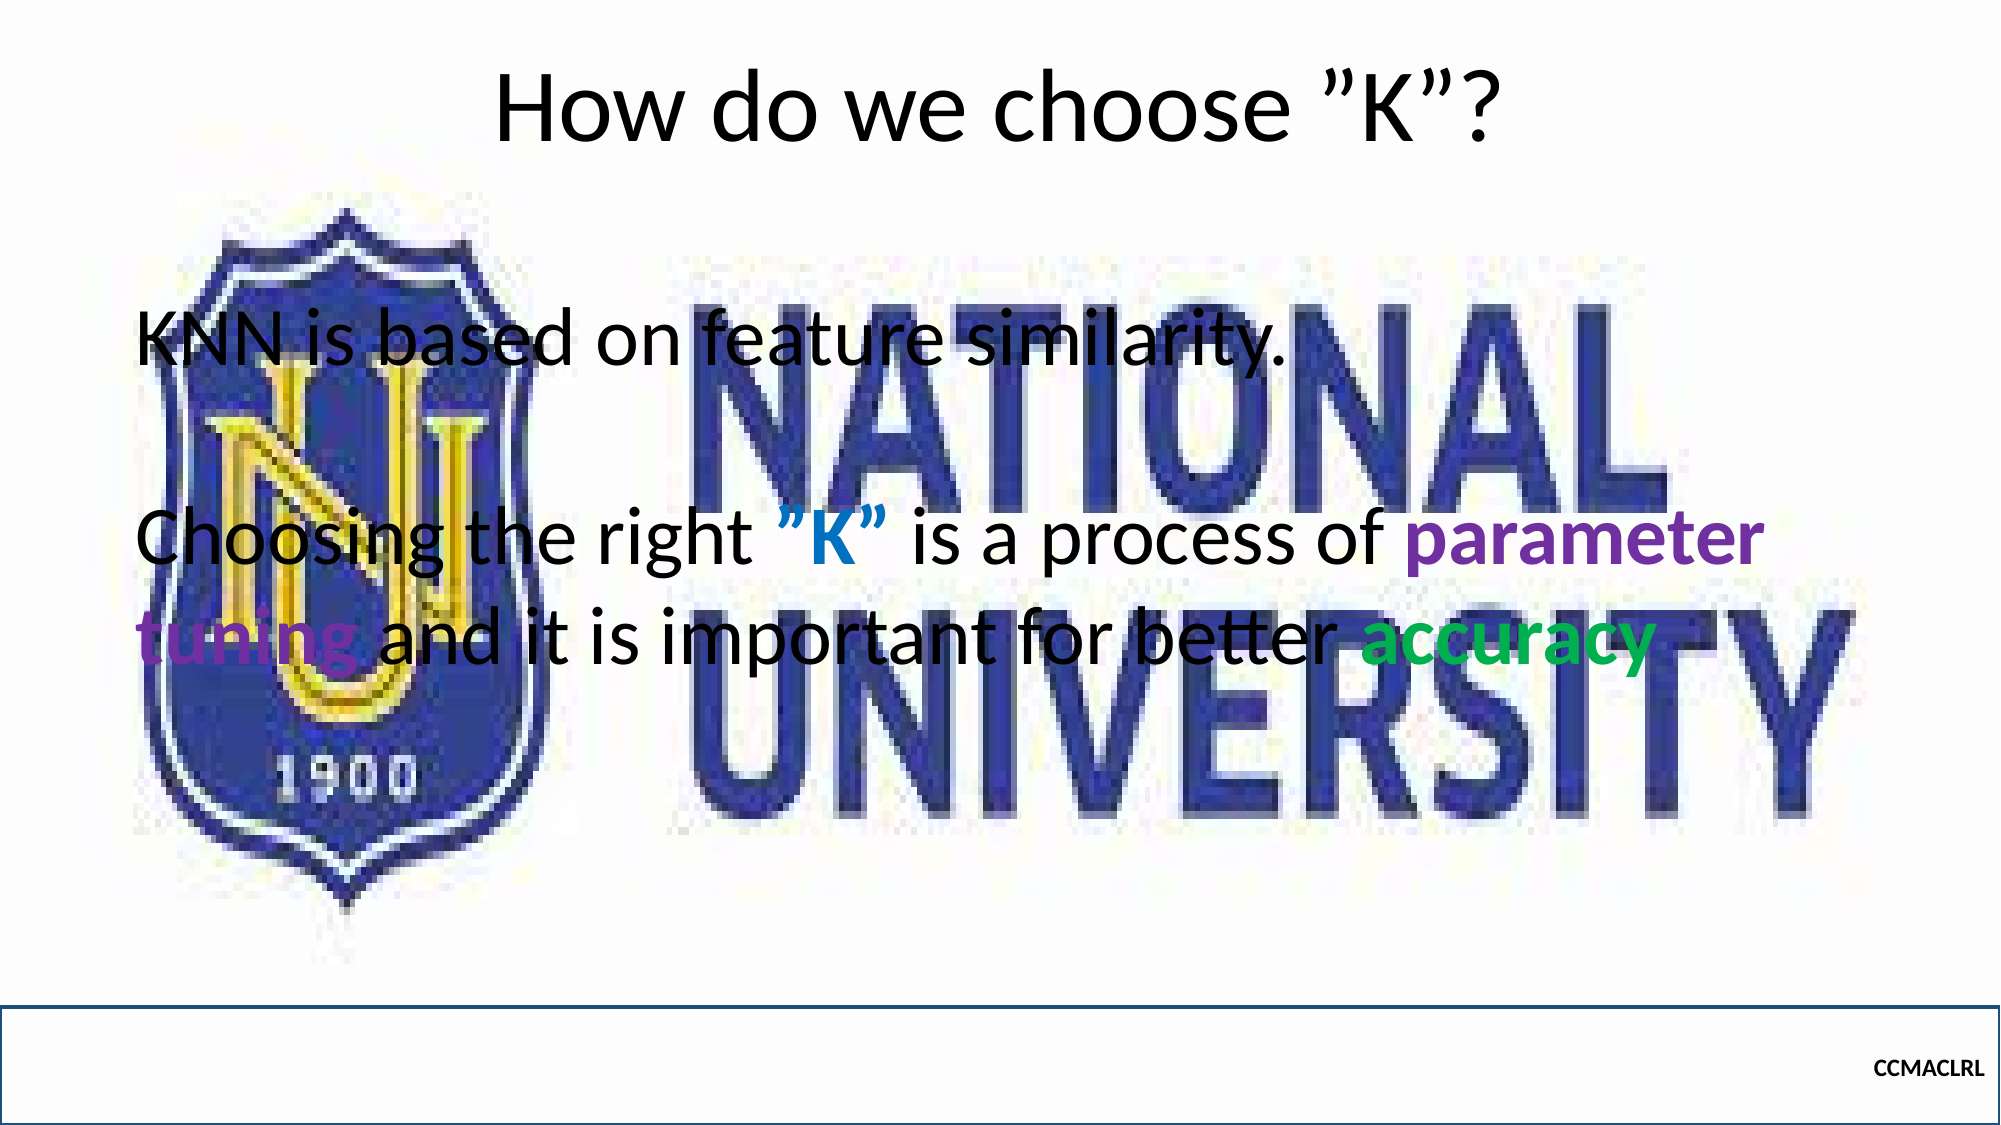

# How do we choose ”K”?
KNN is based on feature similarity.

Choosing the right ”K” is a process of parameter tuning and it is important for better accuracy
CCMACLRL